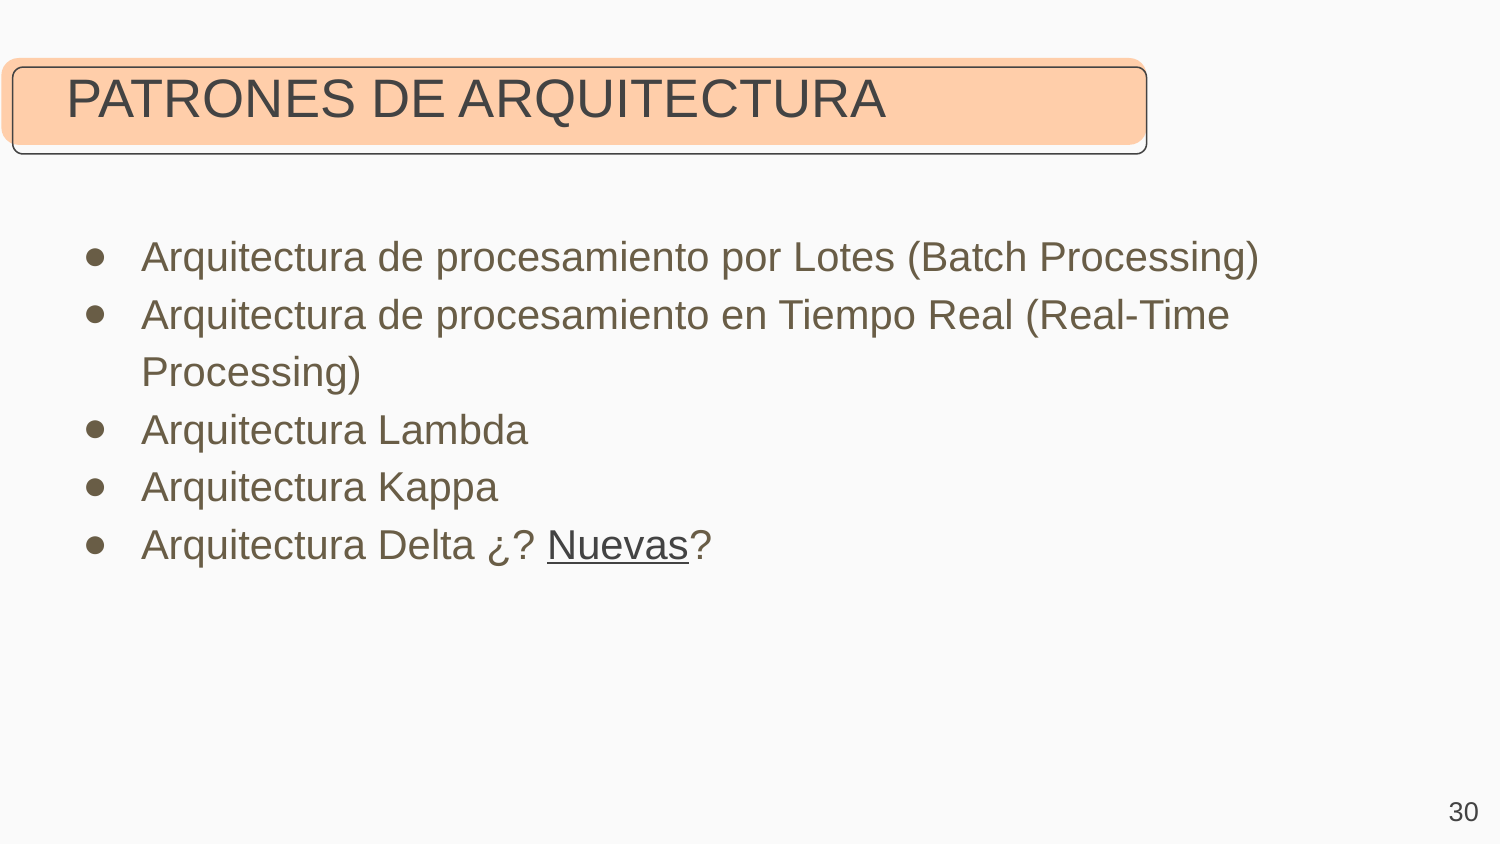

PATRONES DE ARQUITECTURA
Arquitectura de procesamiento por Lotes (Batch Processing)
Arquitectura de procesamiento en Tiempo Real (Real-Time Processing)
Arquitectura Lambda
Arquitectura Kappa
Arquitectura Delta ¿? Nuevas?

30